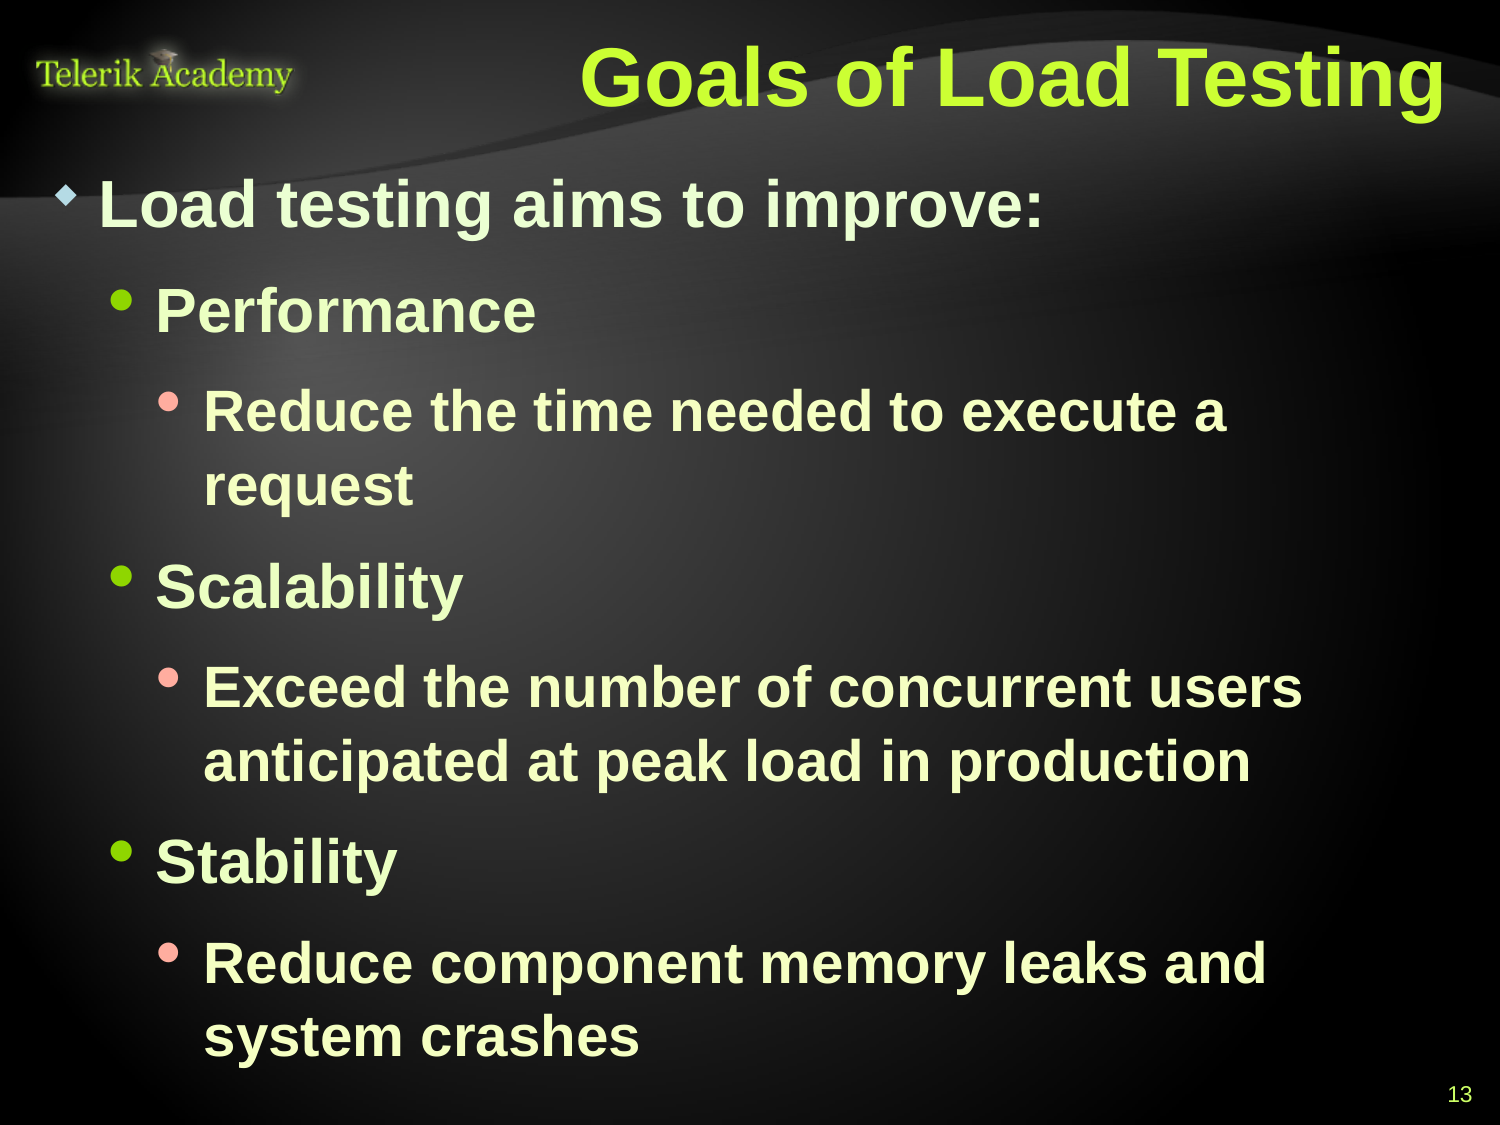

# Goals of Load Testing
Load testing aims to improve:
Performance
Reduce the time needed to execute a request
Scalability
Exceed the number of concurrent users anticipated at peak load in production
Stability
Reduce component memory leaks and system crashes
13